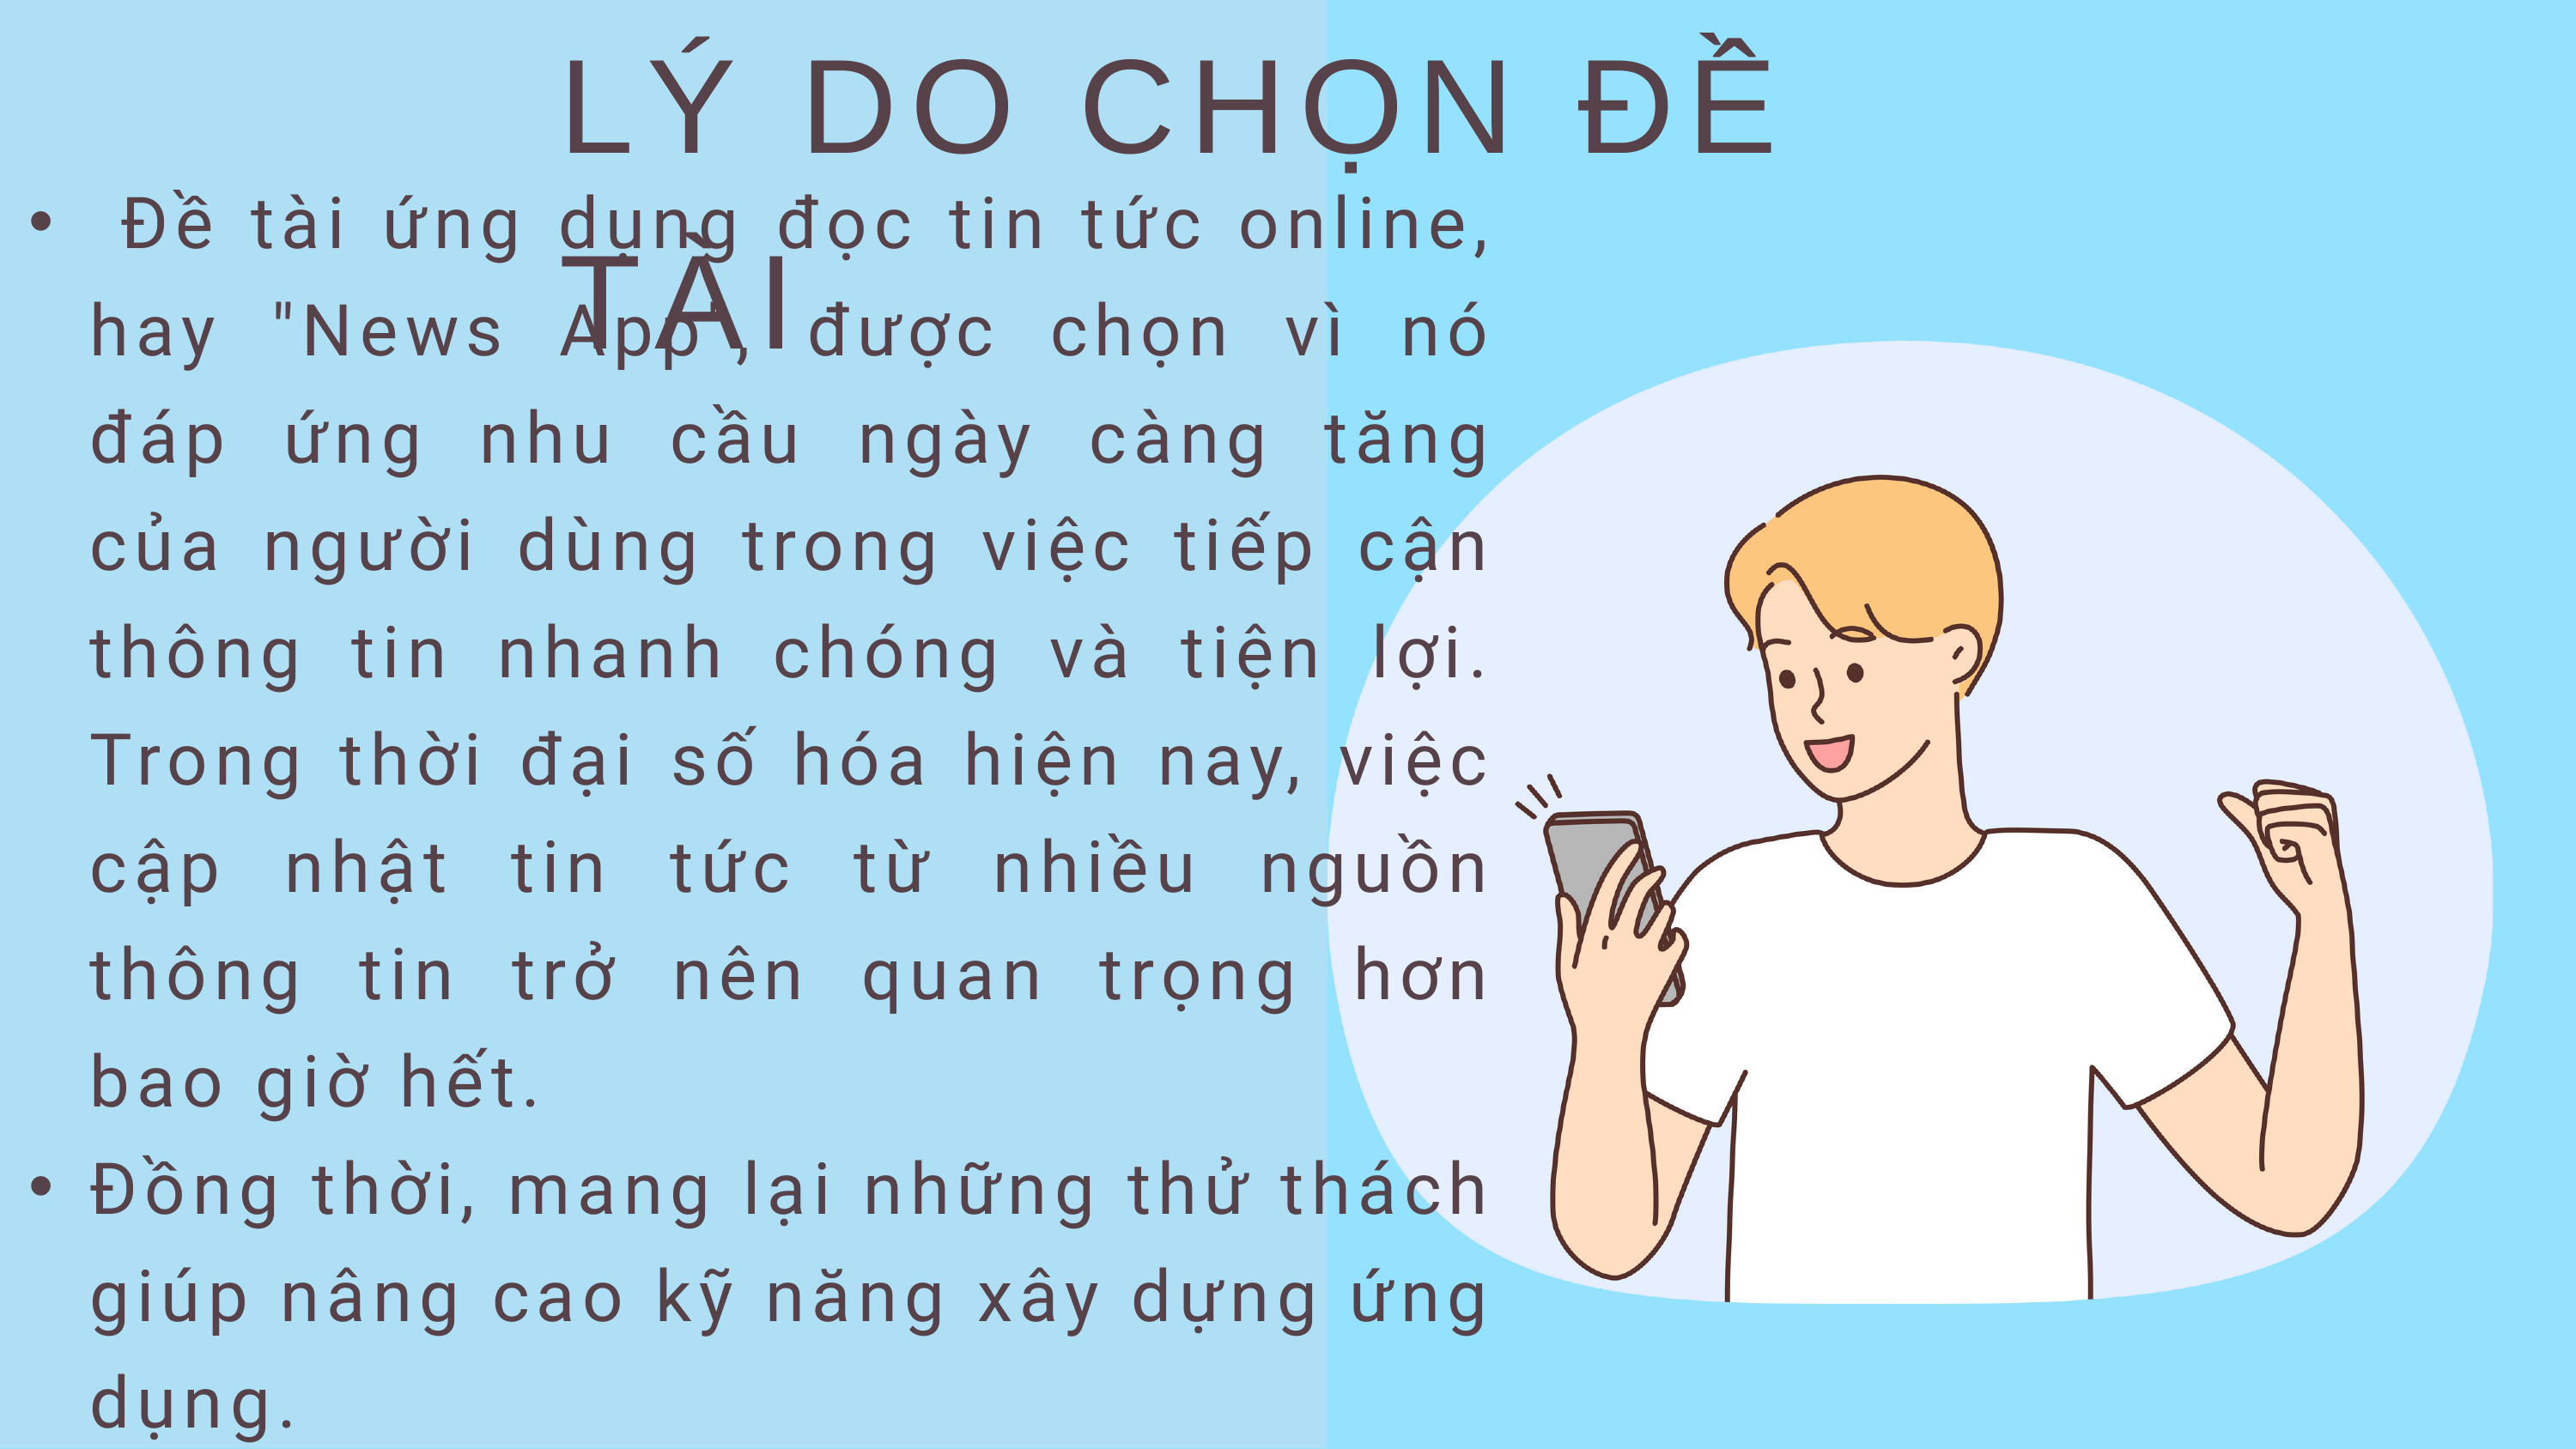

LÝ DO CHỌN ĐỀ TÀI
 Đề tài ứng dụng đọc tin tức online, hay "News App", được chọn vì nó đáp ứng nhu cầu ngày càng tăng của người dùng trong việc tiếp cận thông tin nhanh chóng và tiện lợi. Trong thời đại số hóa hiện nay, việc cập nhật tin tức từ nhiều nguồn thông tin trở nên quan trọng hơn bao giờ hết.
Đồng thời, mang lại những thử thách giúp nâng cao kỹ năng xây dựng ứng dụng.